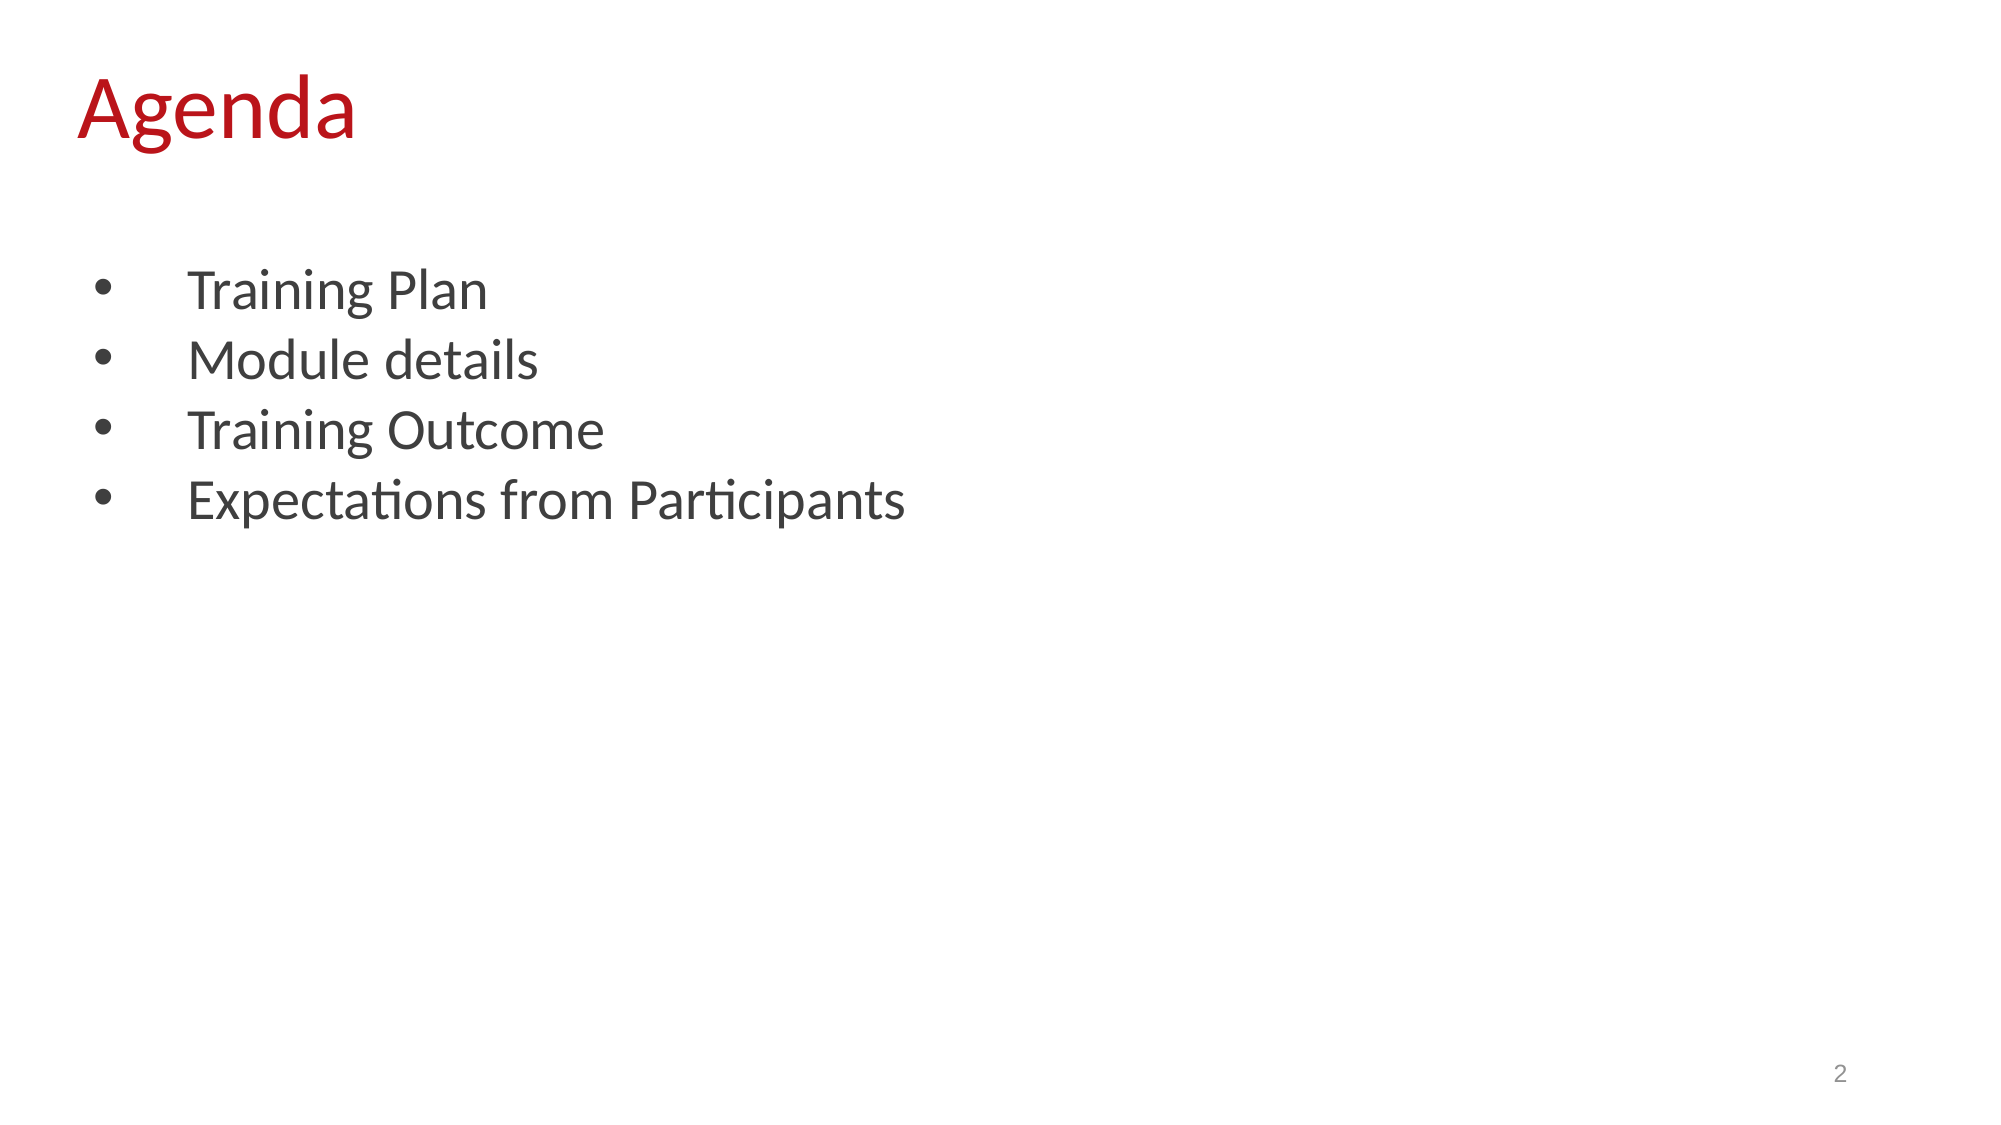

Agenda
Training Plan
Module details
Training Outcome
Expectations from Participants
2